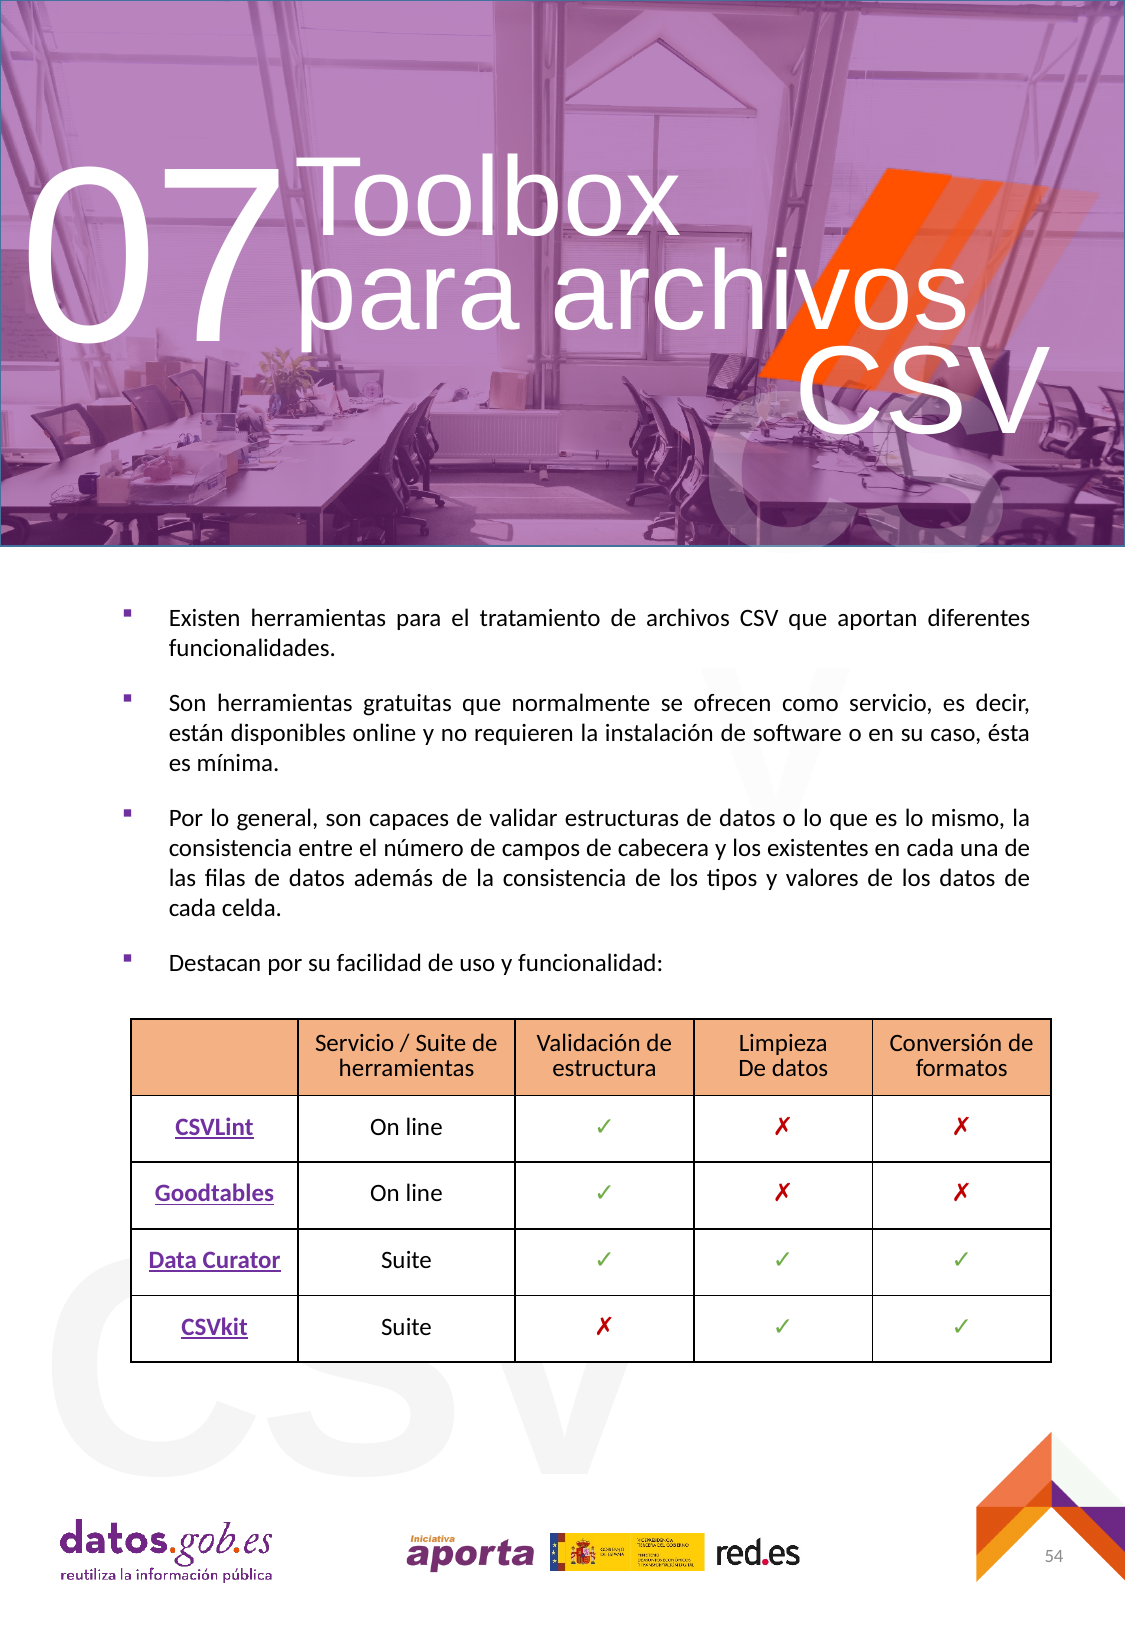

07
Toolbox
para archivos
CSV
Existen herramientas para el tratamiento de archivos CSV que aportan diferentes funcionalidades.
Son herramientas gratuitas que normalmente se ofrecen como servicio, es decir, están disponibles online y no requieren la instalación de software o en su caso, ésta es mínima.
Por lo general, son capaces de validar estructuras de datos o lo que es lo mismo, la consistencia entre el número de campos de cabecera y los existentes en cada una de las filas de datos además de la consistencia de los tipos y valores de los datos de cada celda.
Destacan por su facilidad de uso y funcionalidad:
|  | Servicio / Suite de herramientas | Validación de estructura | Limpieza De datos | Conversión de formatos |
| --- | --- | --- | --- | --- |
| CSVLint | On line | ✓ | ✗ | ✗ |
| Goodtables | On line | ✓ | ✗ | ✗ |
| Data Curator | Suite | ✓ | ✓ | ✓ |
| CSVkit | Suite | ✗ | ✓ | ✓ |
54